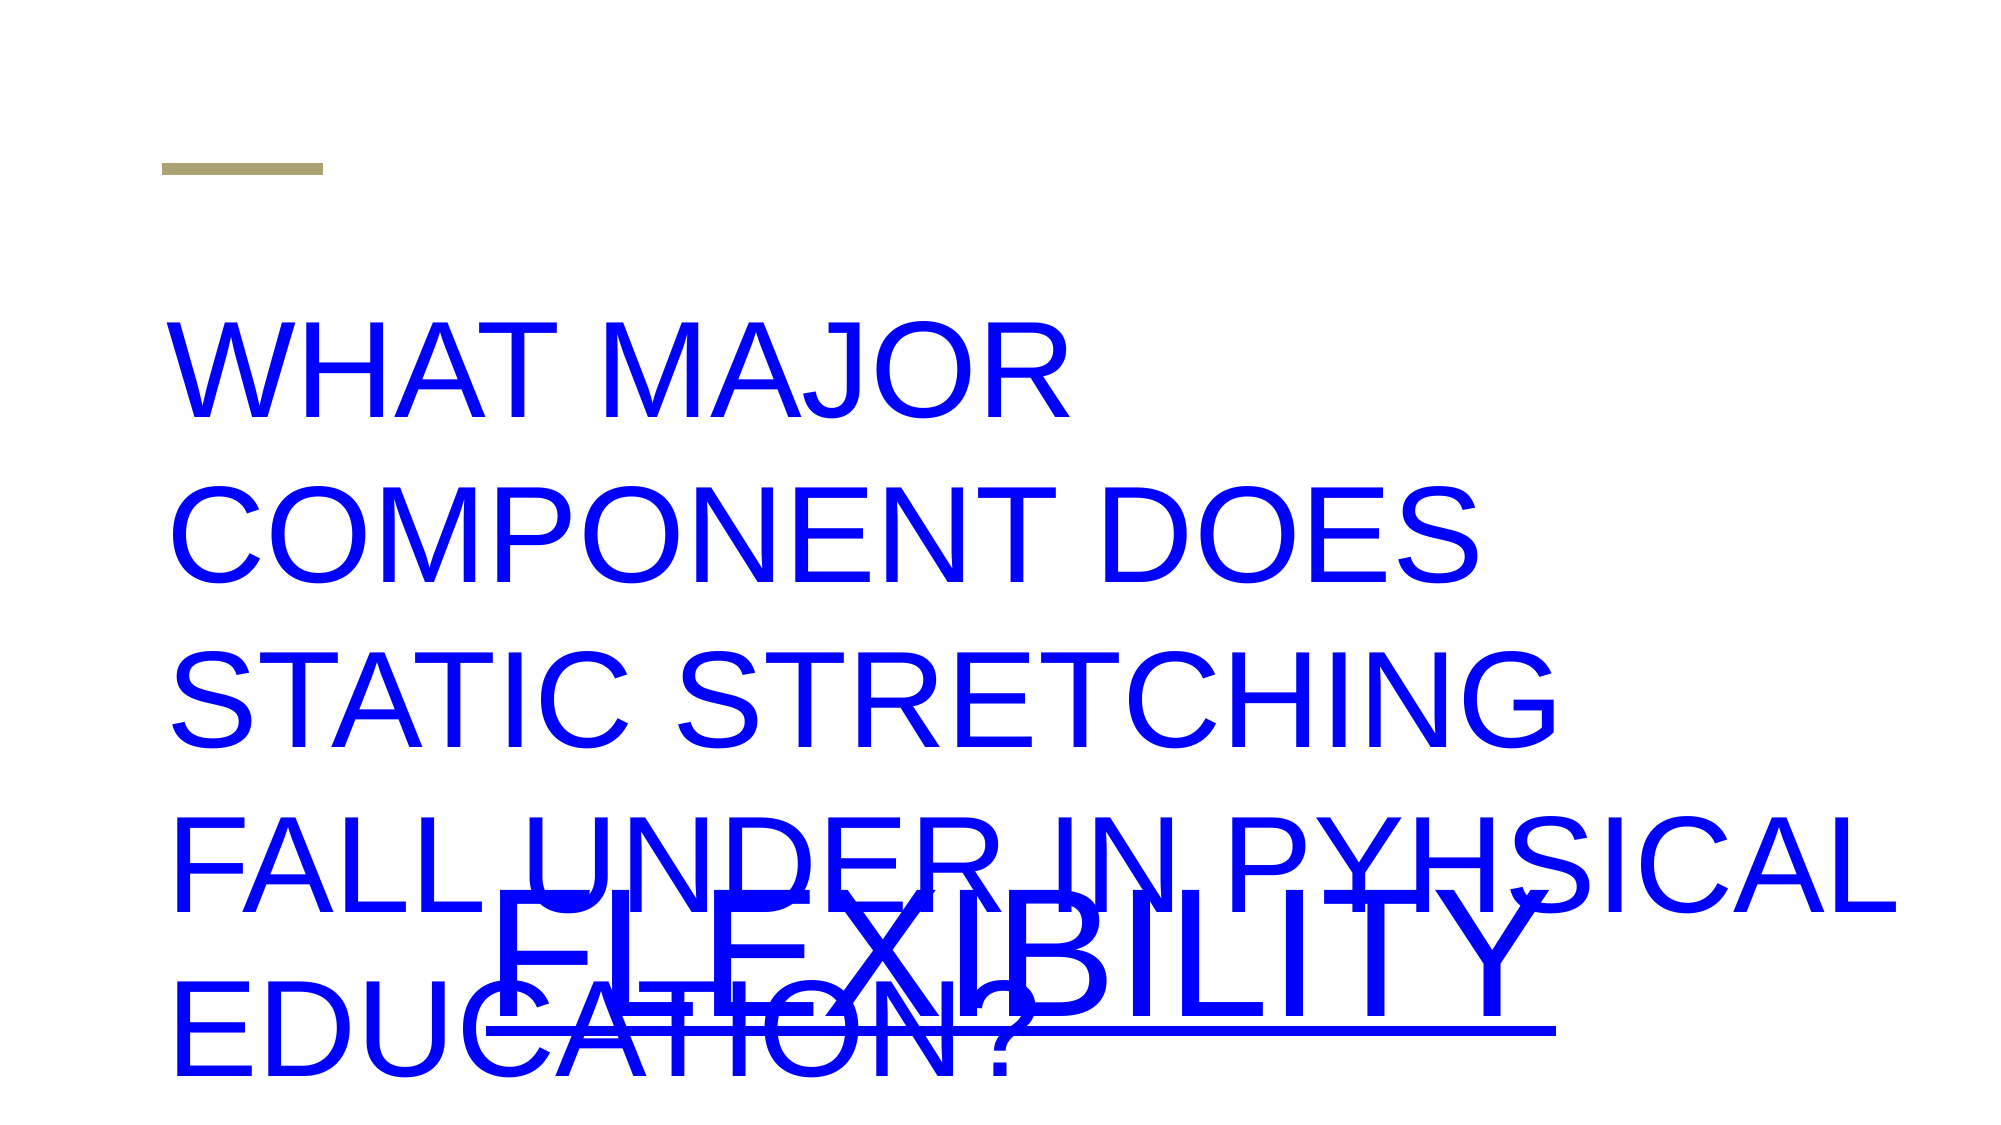

WHAT MAJOR COMPONENT DOES STATIC STRETCHING FALL UNDER IN PYHSICAL EDUCATION?
FLEXIBILITY